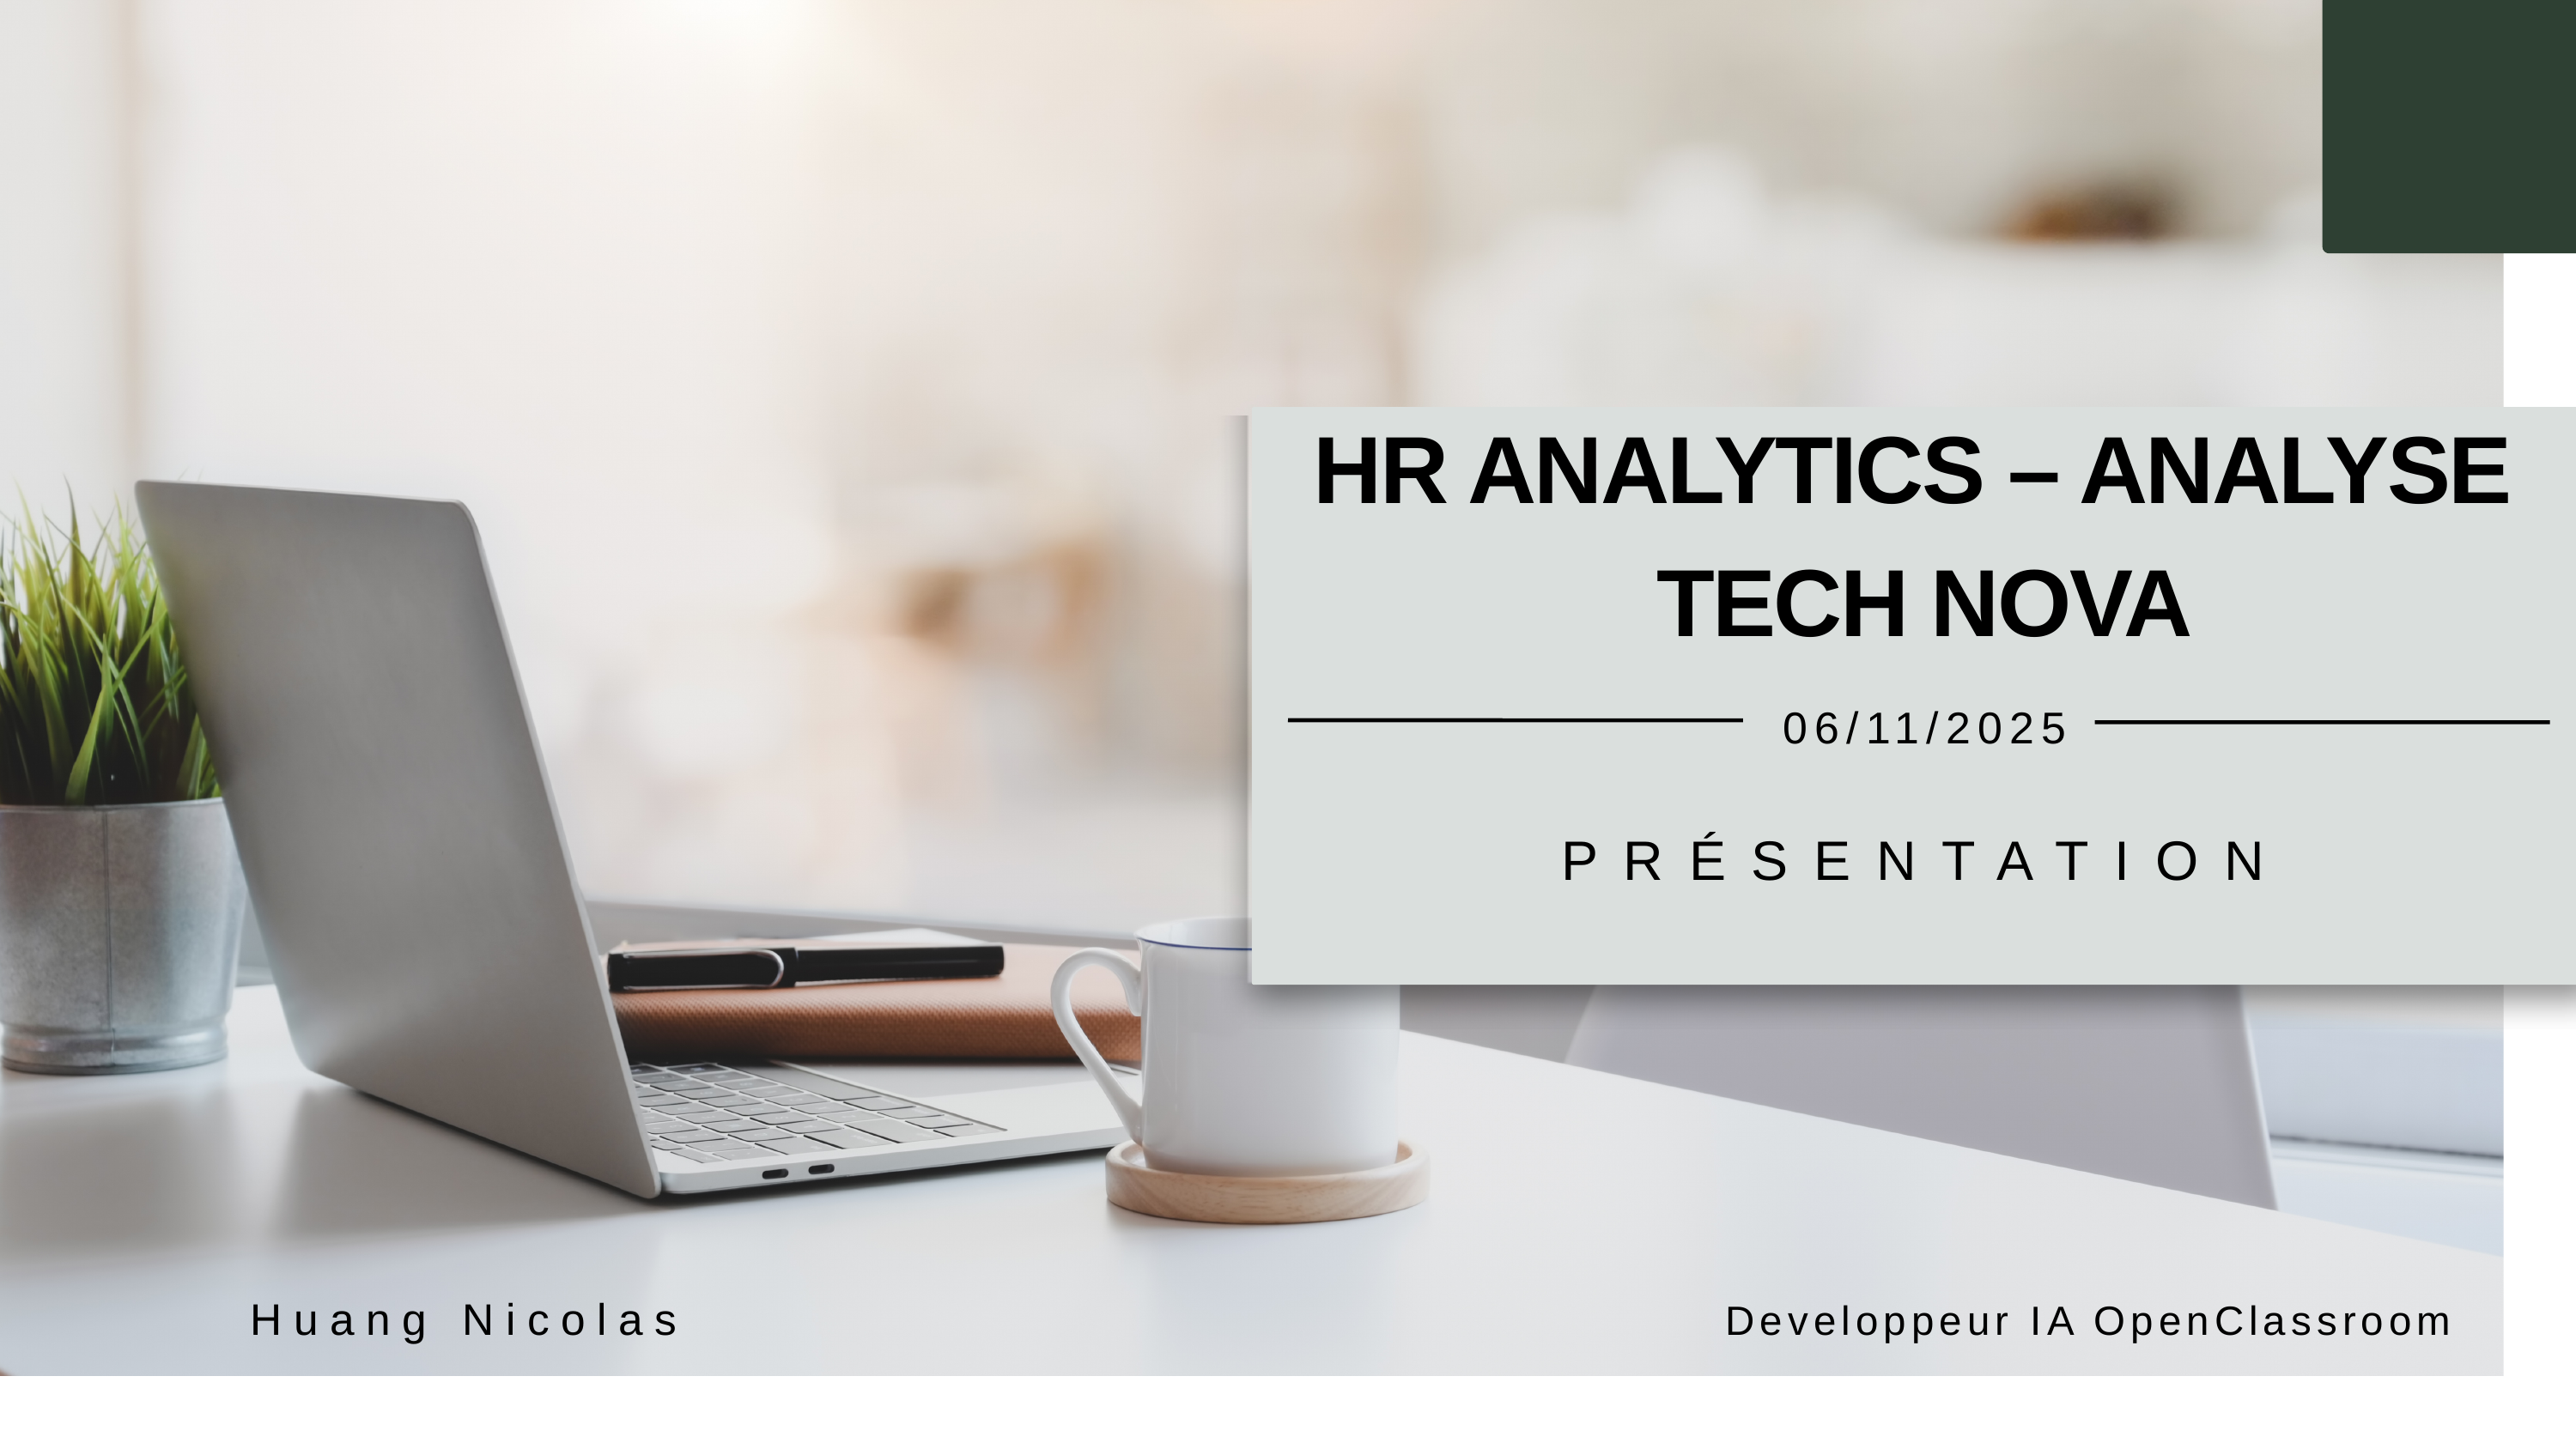

HR ANALYTICS – ANALYSE
TECH NOVA

06/11/2025

PRÉSENTATION
Huang Nicolas
Developpeur IA OpenClassroom